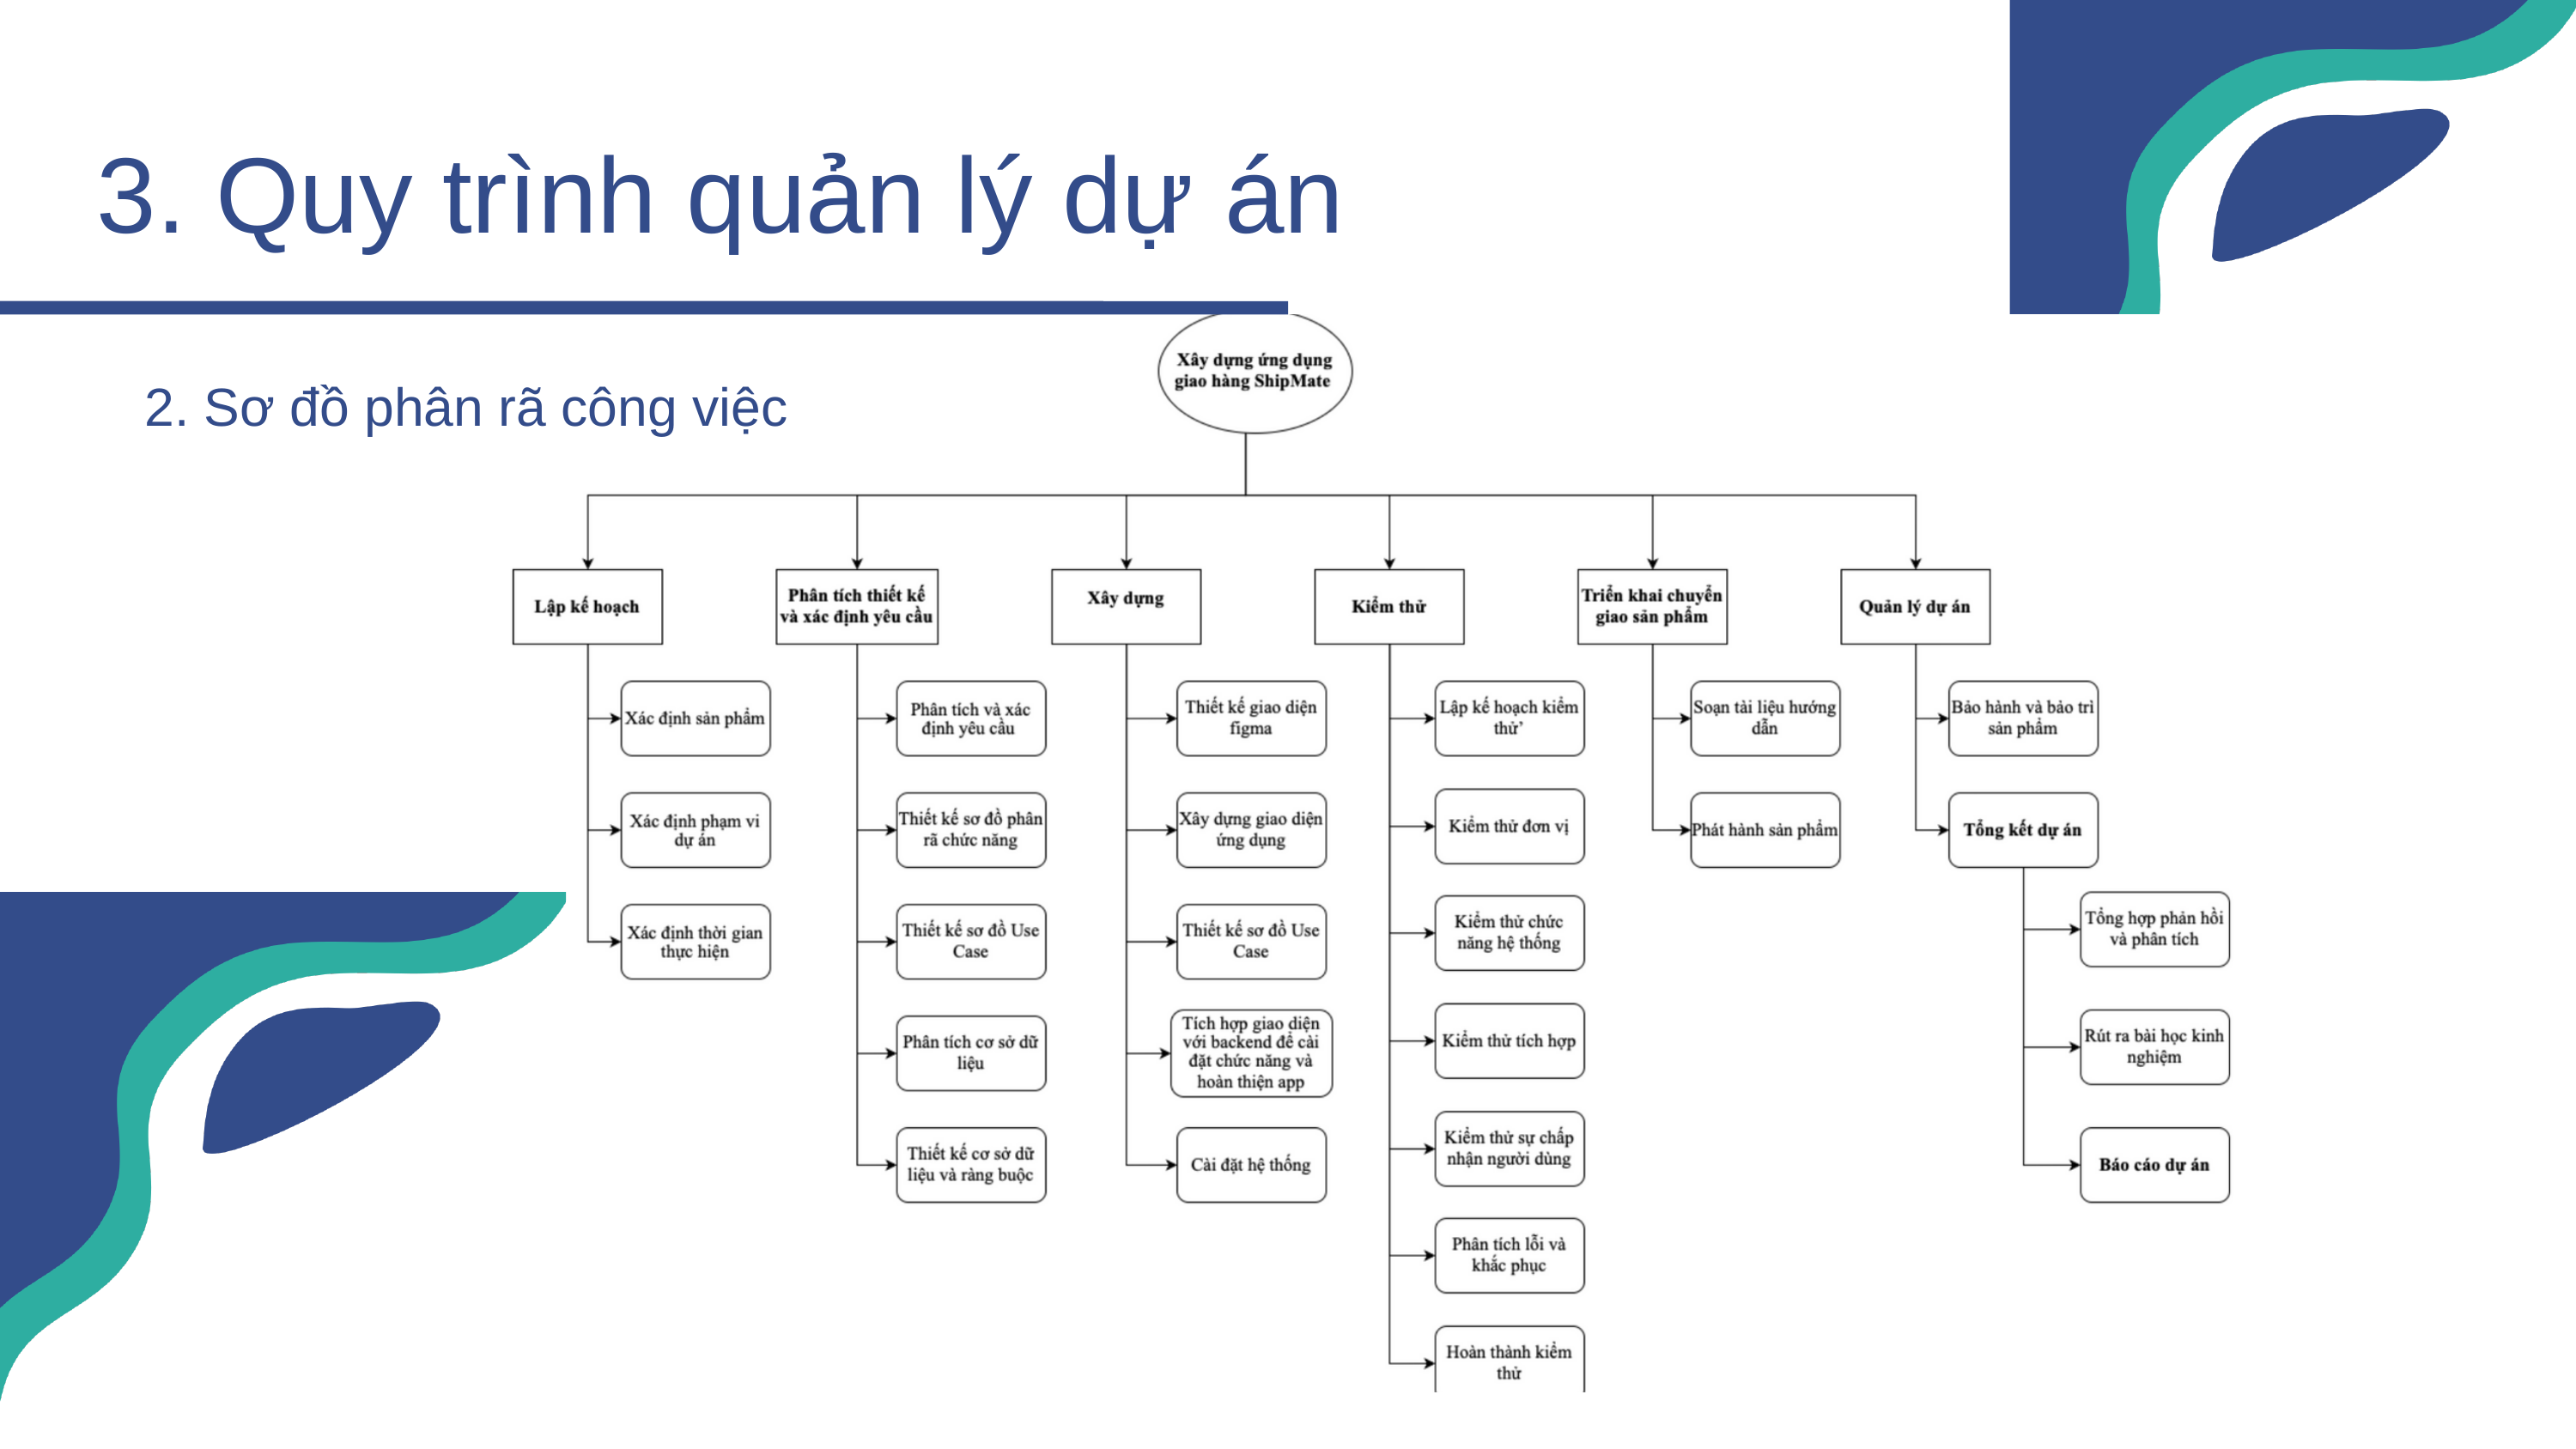

3. Quy trình quản lý dự án

2. Sơ đồ phân rã công việc